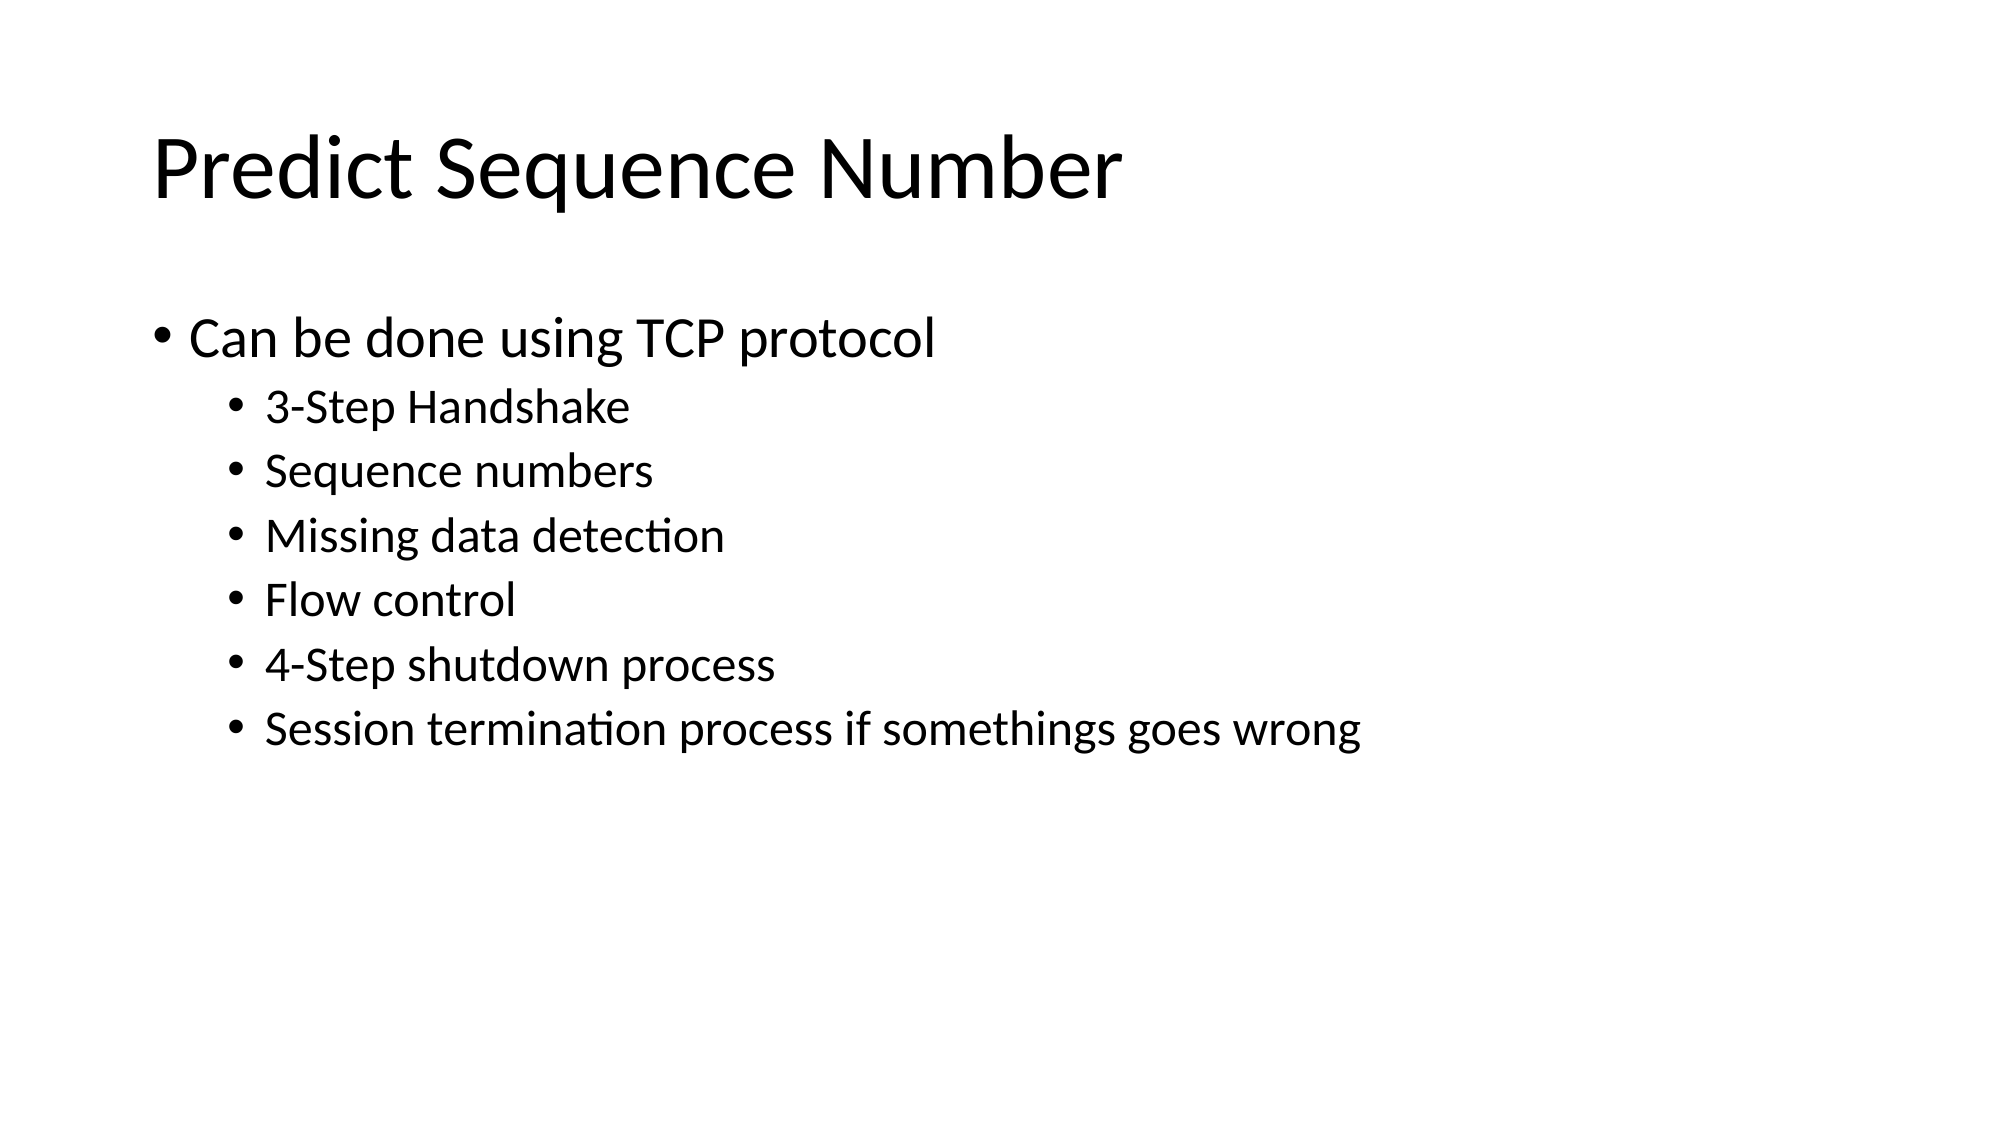

# Predict Sequence Number
Can be done using TCP protocol
3-Step Handshake
Sequence numbers
Missing data detection
Flow control
4-Step shutdown process
Session termination process if somethings goes wrong